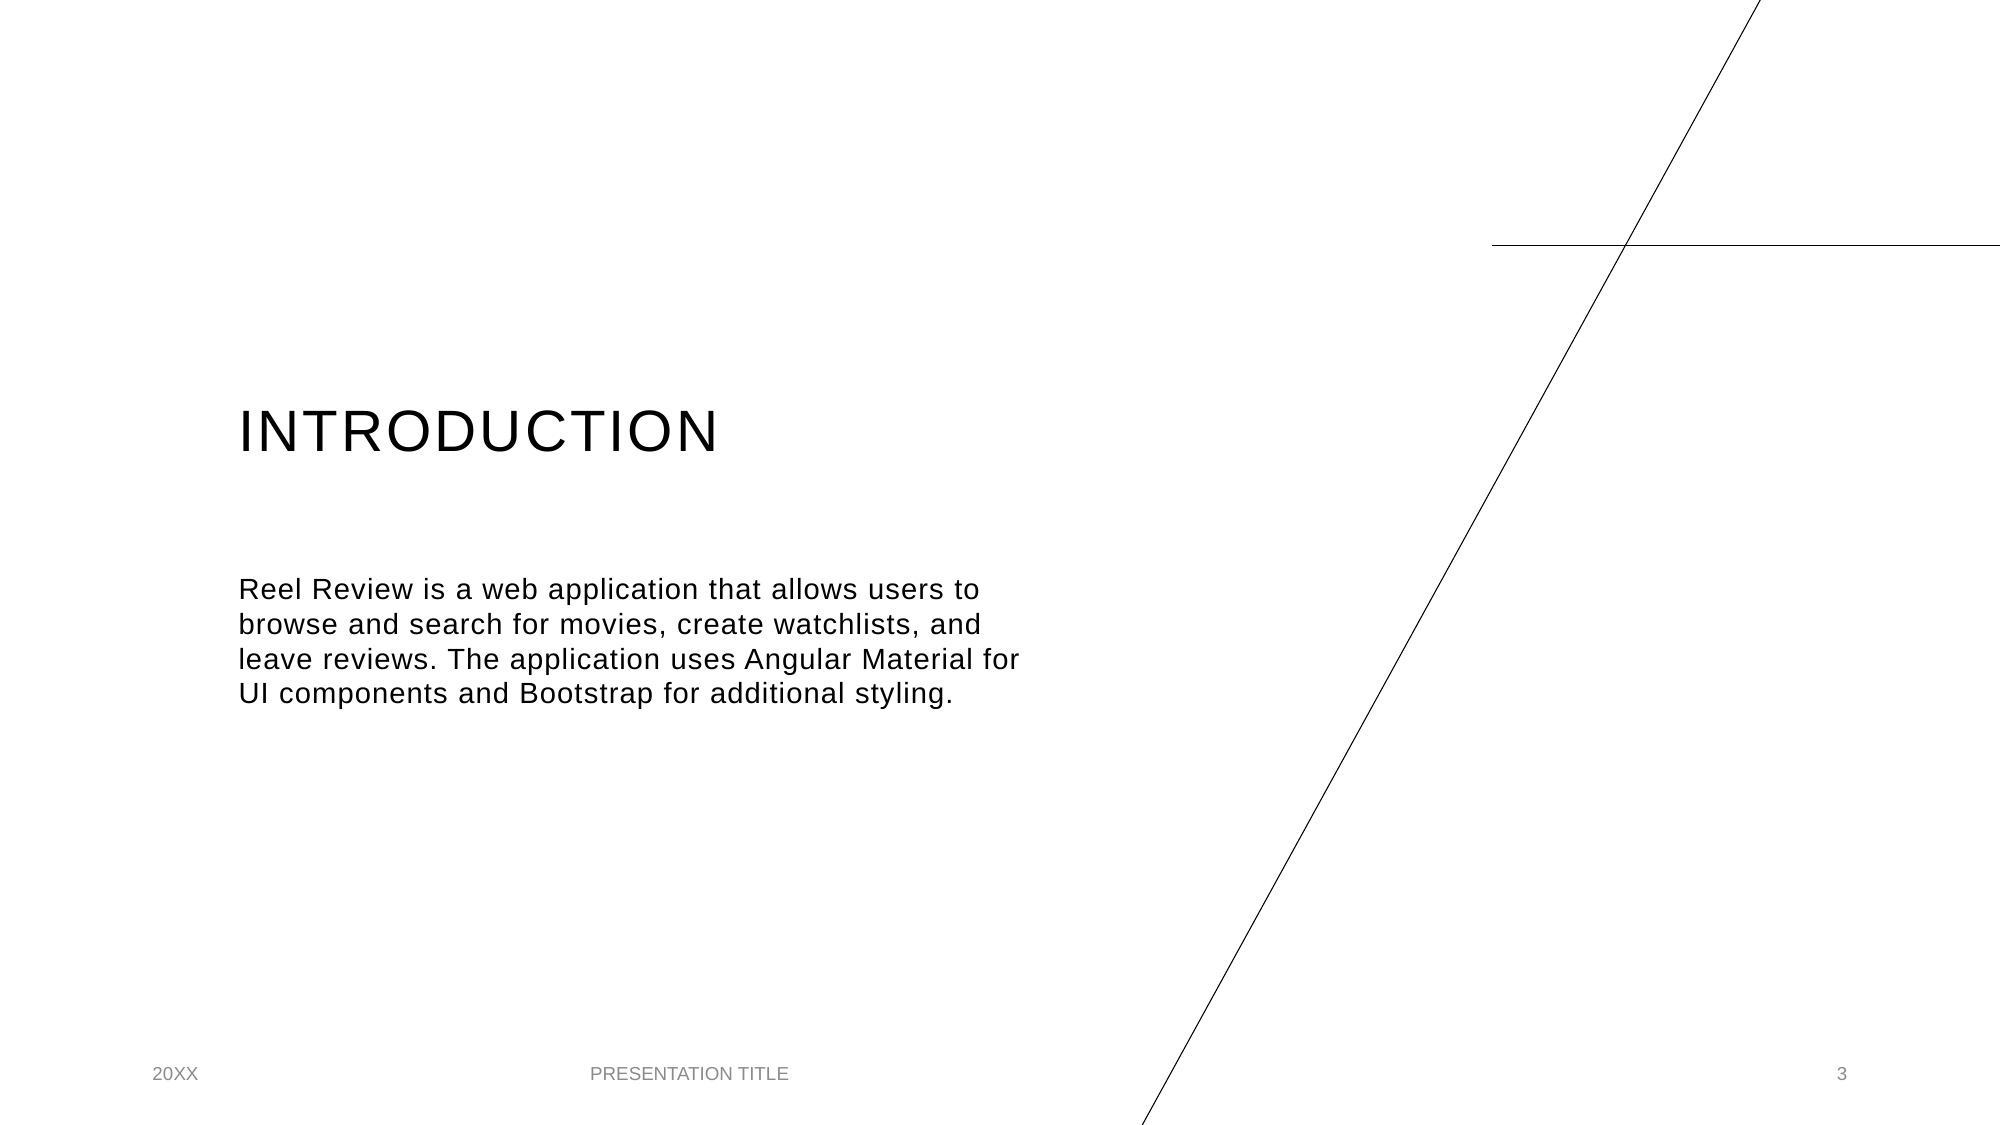

# INTRODUCTION
Reel Review is a web application that allows users to browse and search for movies, create watchlists, and leave reviews. The application uses Angular Material for UI components and Bootstrap for additional styling.
20XX
PRESENTATION TITLE
3